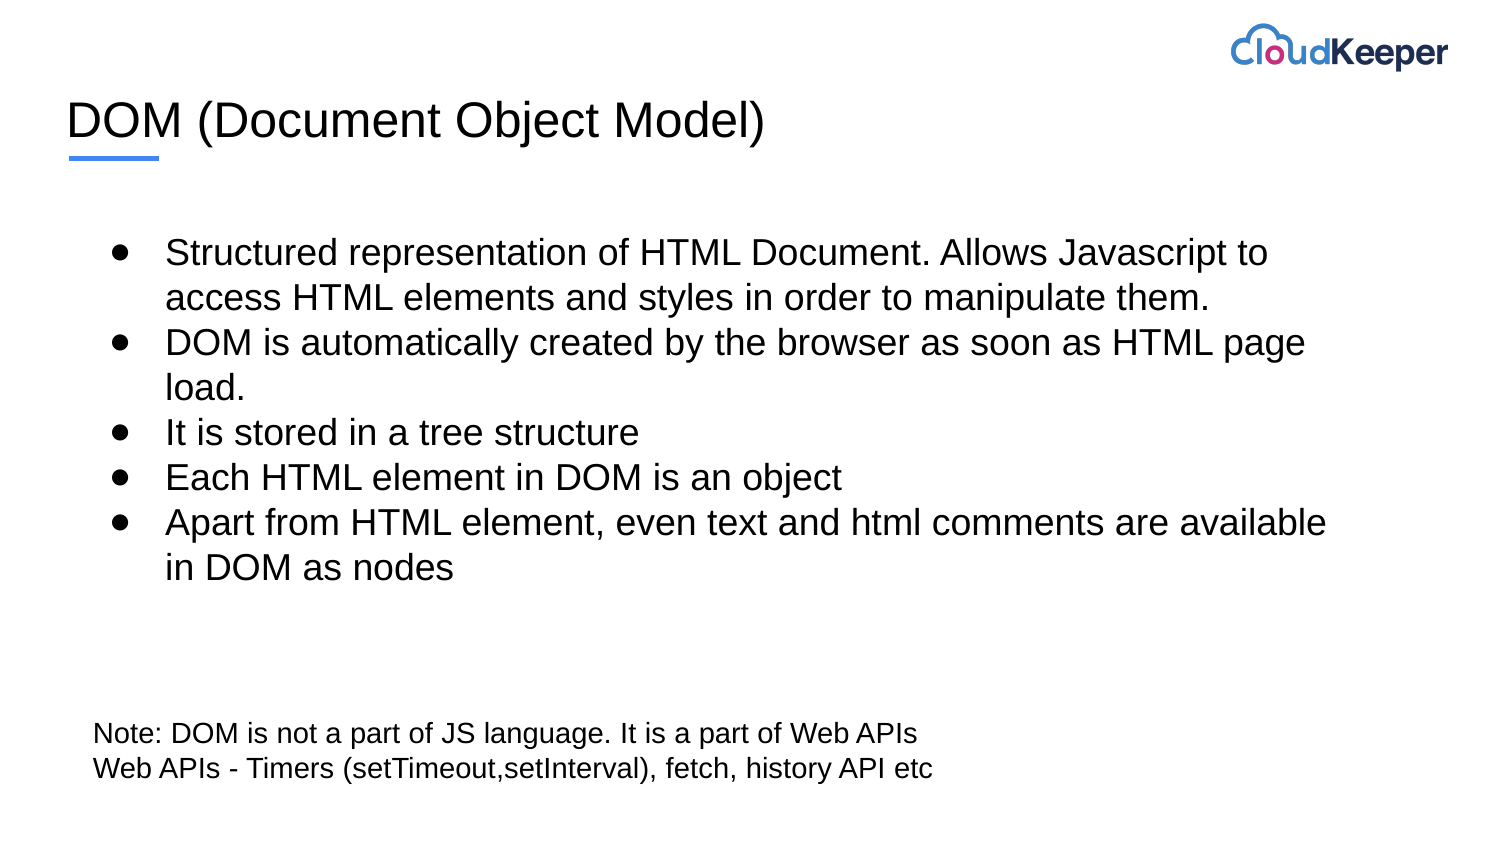

# DOM (Document Object Model)
Structured representation of HTML Document. Allows Javascript to access HTML elements and styles in order to manipulate them.
DOM is automatically created by the browser as soon as HTML page load.
It is stored in a tree structure
Each HTML element in DOM is an object
Apart from HTML element, even text and html comments are available in DOM as nodes
Note: DOM is not a part of JS language. It is a part of Web APIs
Web APIs - Timers (setTimeout,setInterval), fetch, history API etc